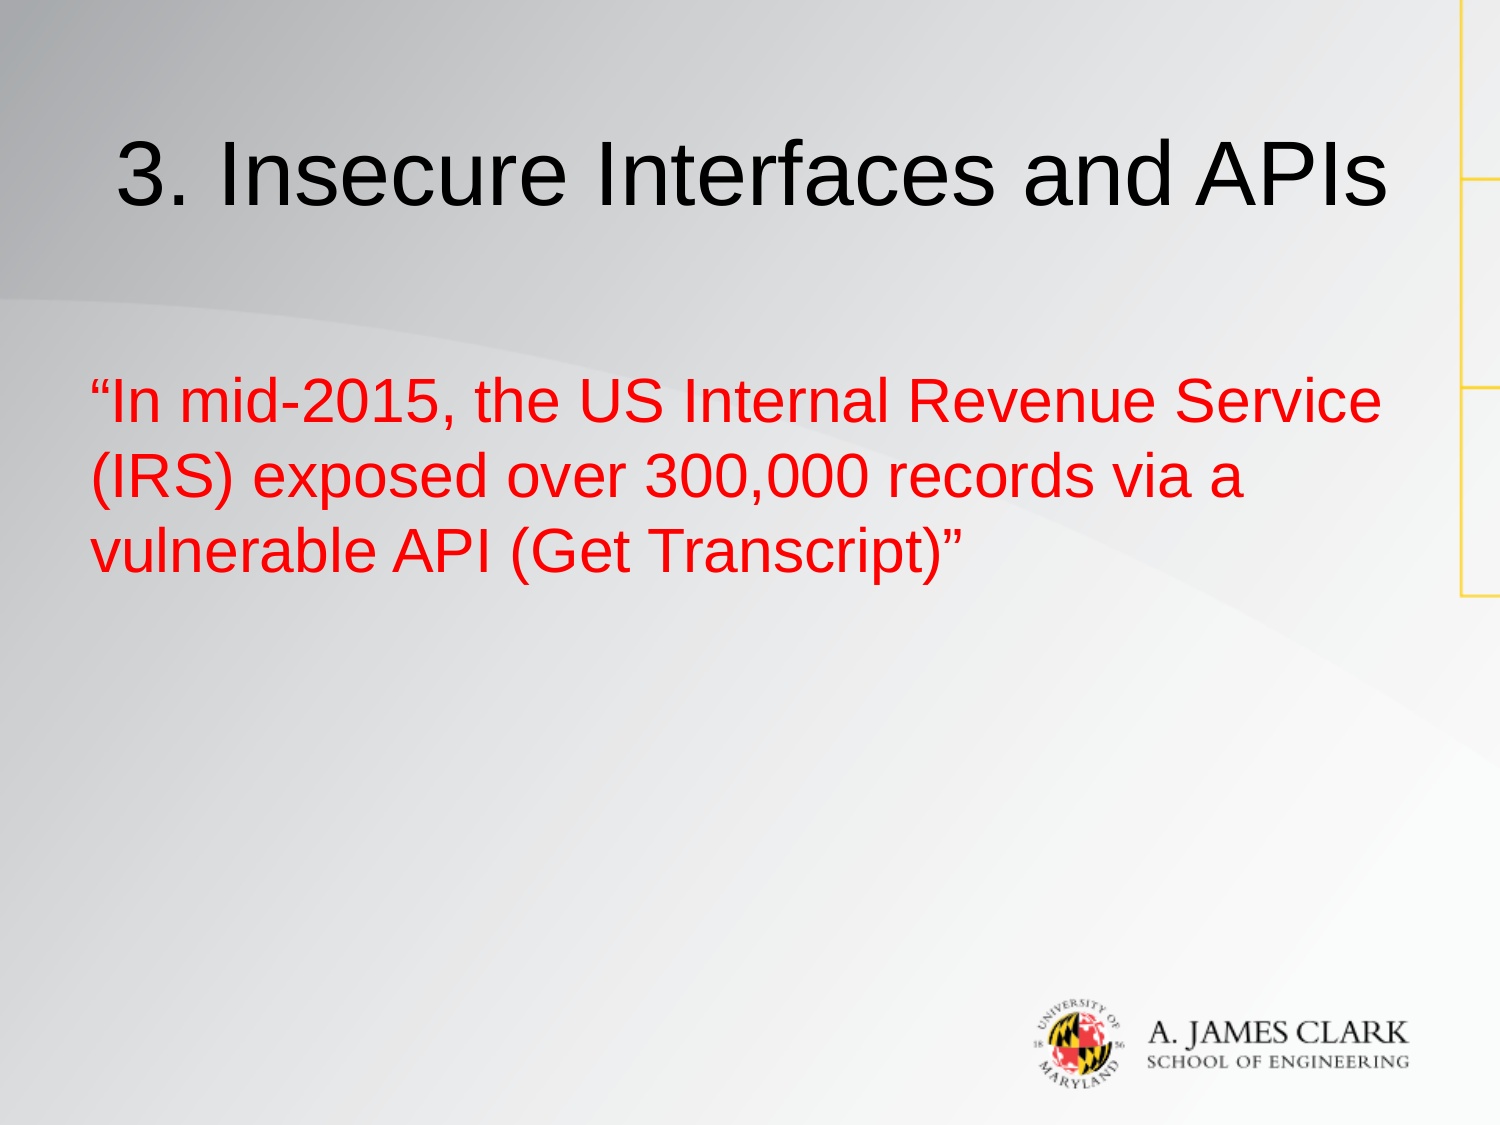

# 3. Insecure Interfaces and APIs
“In mid-2015, the US Internal Revenue Service (IRS) exposed over 300,000 records via a vulnerable API (Get Transcript)”